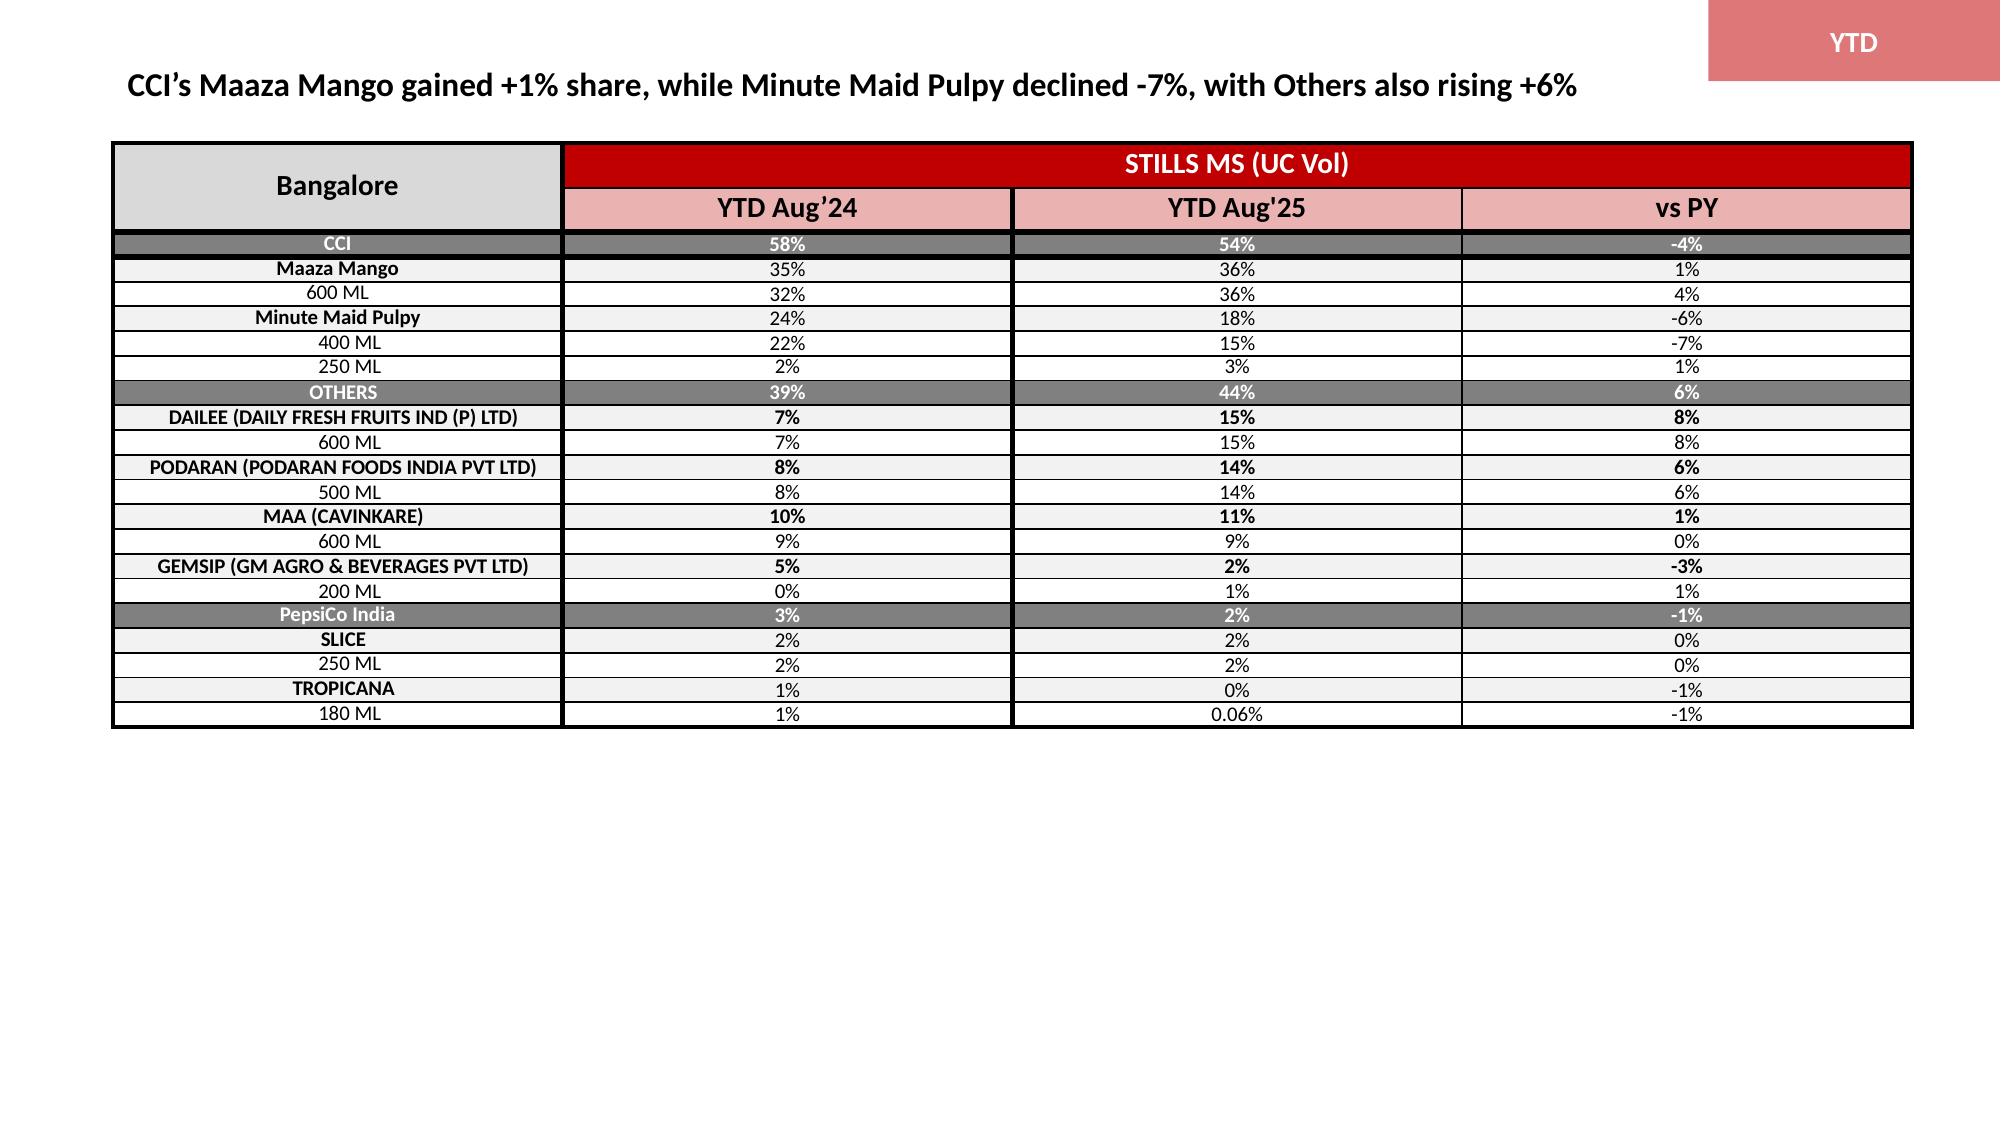

YTD
CCI’s Maaza Mango gained +1% share, while Minute Maid Pulpy declined -7%, with Others also rising +6%

| Bangalore | STILLS MS (UC Vol) |  |  |
| --- | --- | --- | --- |
|  | YTD Aug’24 | YTD Aug'25 | vs PY |
| CCI | 58% | 54% | -4% |
| Maaza Mango | 35% | 36% | 1% |
| 600 ML | 32% | 36% | 4% |
| Minute Maid Pulpy | 24% | 18% | -6% |
| 400 ML | 22% | 15% | -7% |
| 250 ML | 2% | 3% | 1% |
| OTHERS | 39% | 44% | 6% |
| DAILEE (DAILY FRESH FRUITS IND (P) LTD) | 7% | 15% | 8% |
| 600 ML | 7% | 15% | 8% |
| PODARAN (PODARAN FOODS INDIA PVT LTD) | 8% | 14% | 6% |
| 500 ML | 8% | 14% | 6% |
| MAA (CAVINKARE) | 10% | 11% | 1% |
| 600 ML | 9% | 9% | 0% |
| GEMSIP (GM AGRO & BEVERAGES PVT LTD) | 5% | 2% | -3% |
| 200 ML | 0% | 1% | 1% |
| PepsiCo India | 3% | 2% | -1% |
| SLICE | 2% | 2% | 0% |
| 250 ML | 2% | 2% | 0% |
| TROPICANA | 1% | 0% | -1% |
| 180 ML | 1% | 0.06% | -1% |